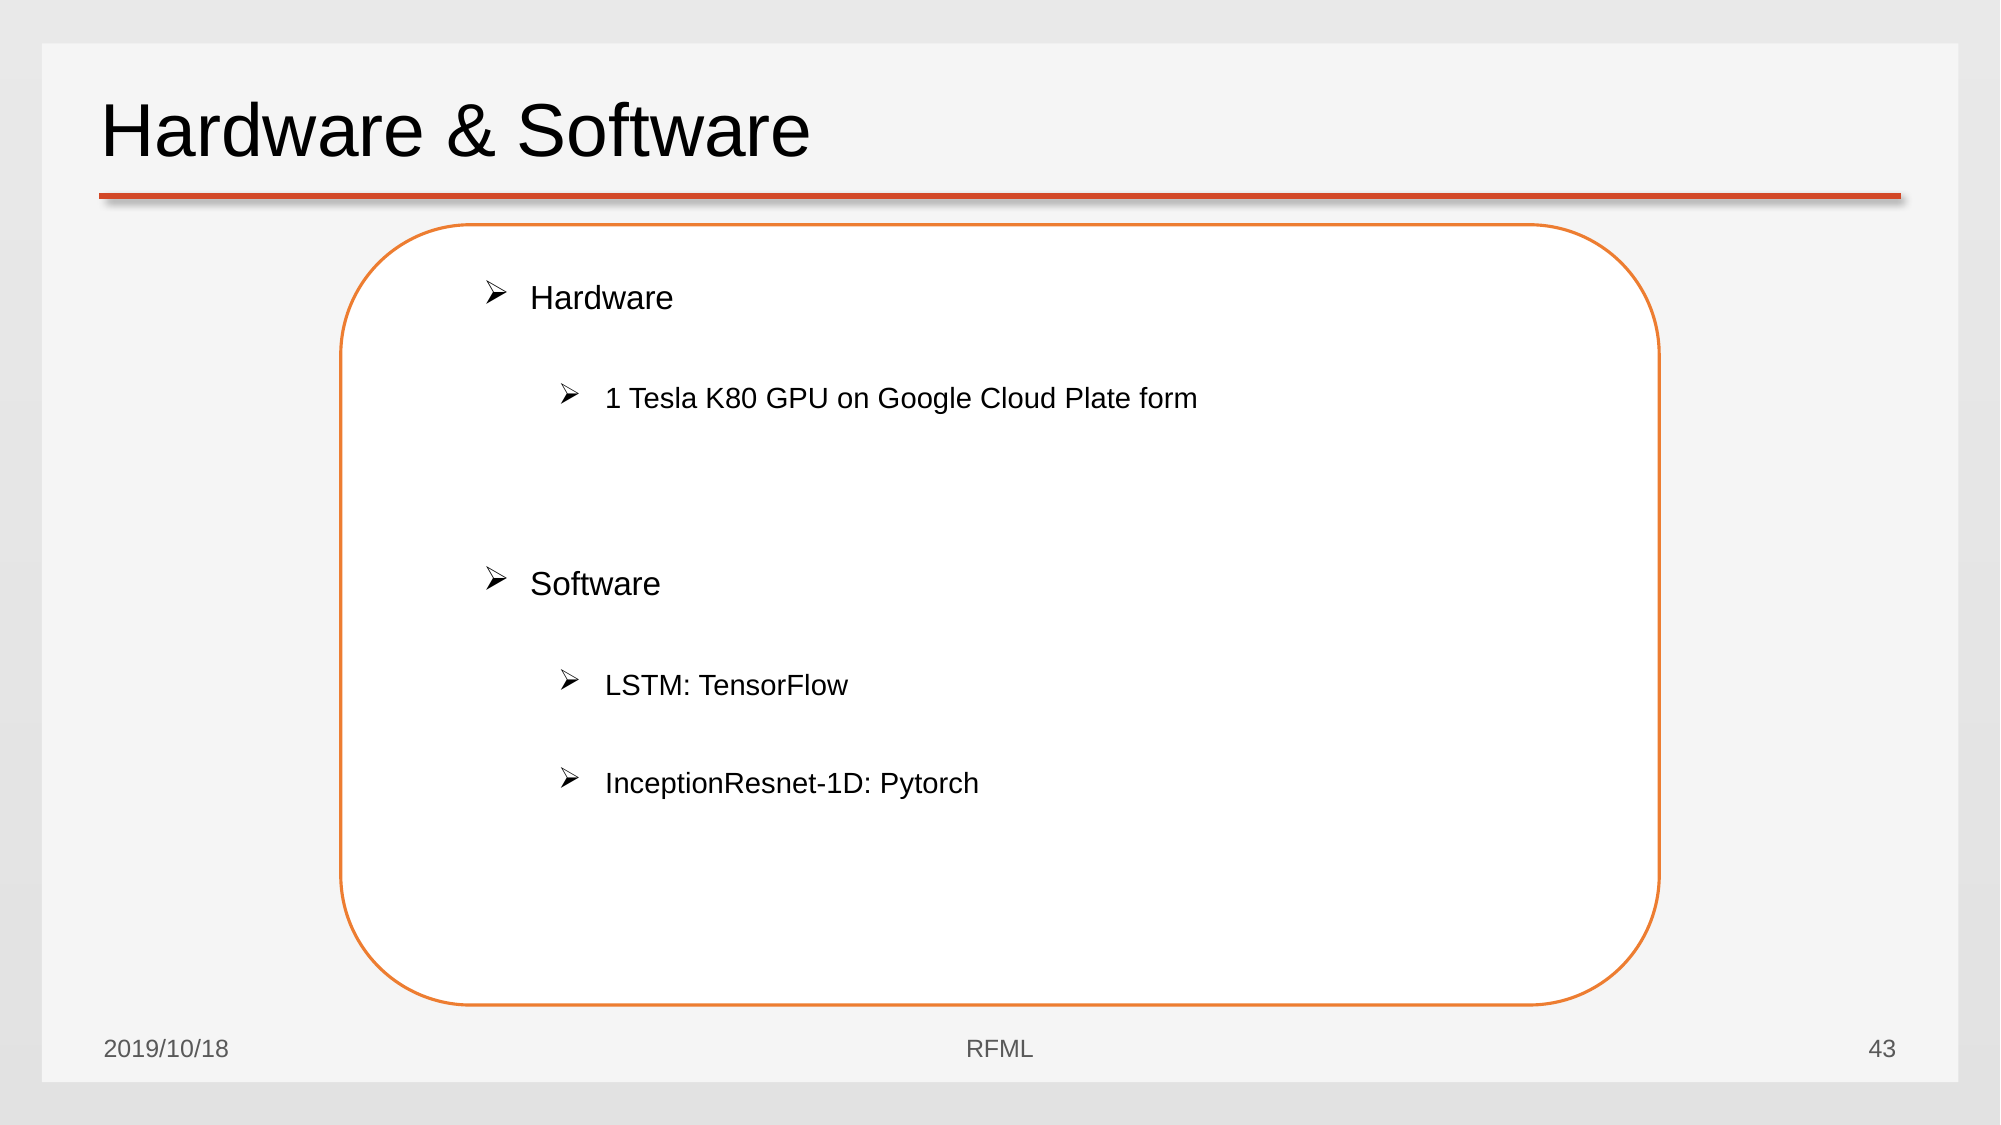

# Hardware & Software
Hardware
1 Tesla K80 GPU on Google Cloud Plate form

Software
LSTM: TensorFlow
InceptionResnet-1D: Pytorch
2019/10/18
RFML
43